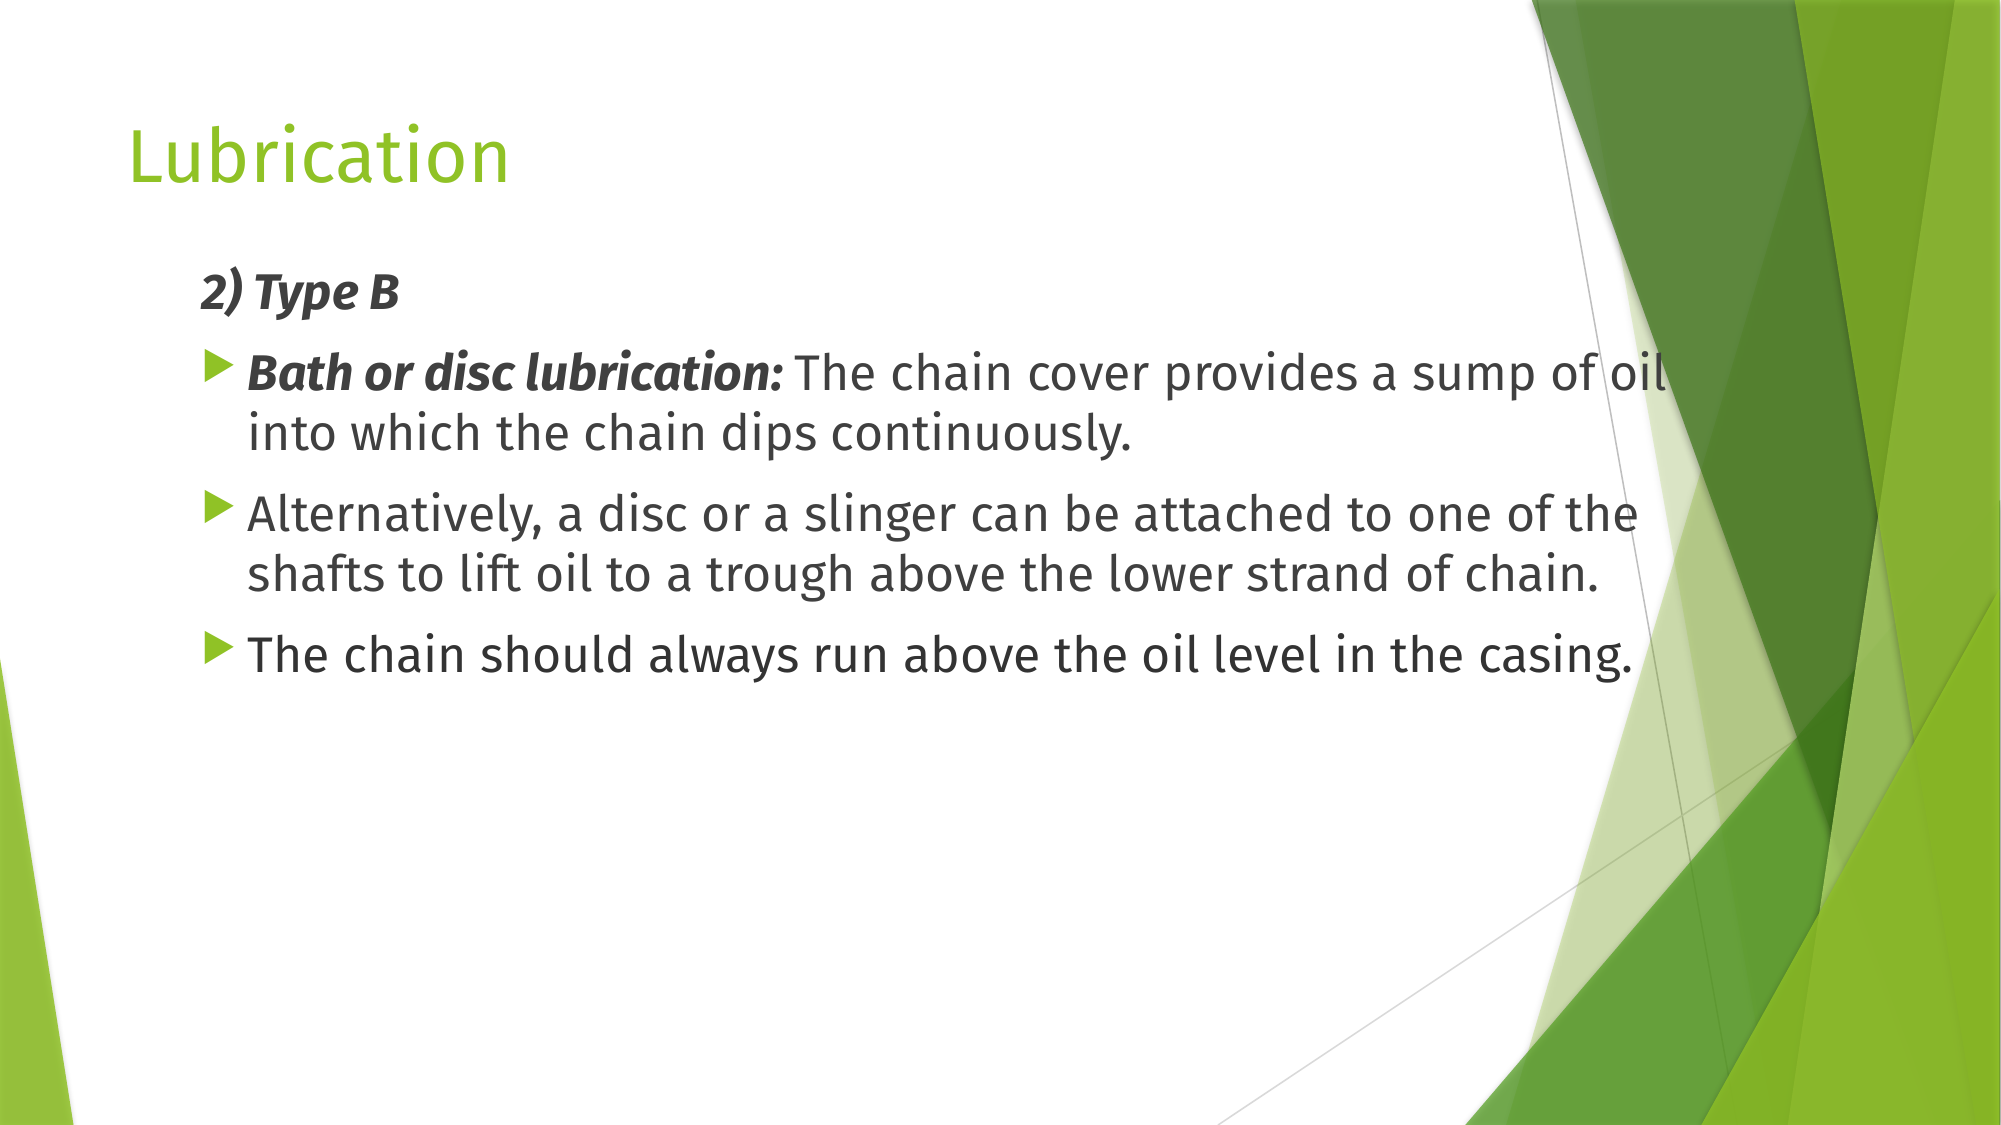

# Lubrication
2) Type B
Bath or disc lubrication: The chain cover provides a sump of oil into which the chain dips continuously.
Alternatively, a disc or a slinger can be attached to one of the shafts to lift oil to a trough above the lower strand of chain.
The chain should always run above the oil level in the casing.